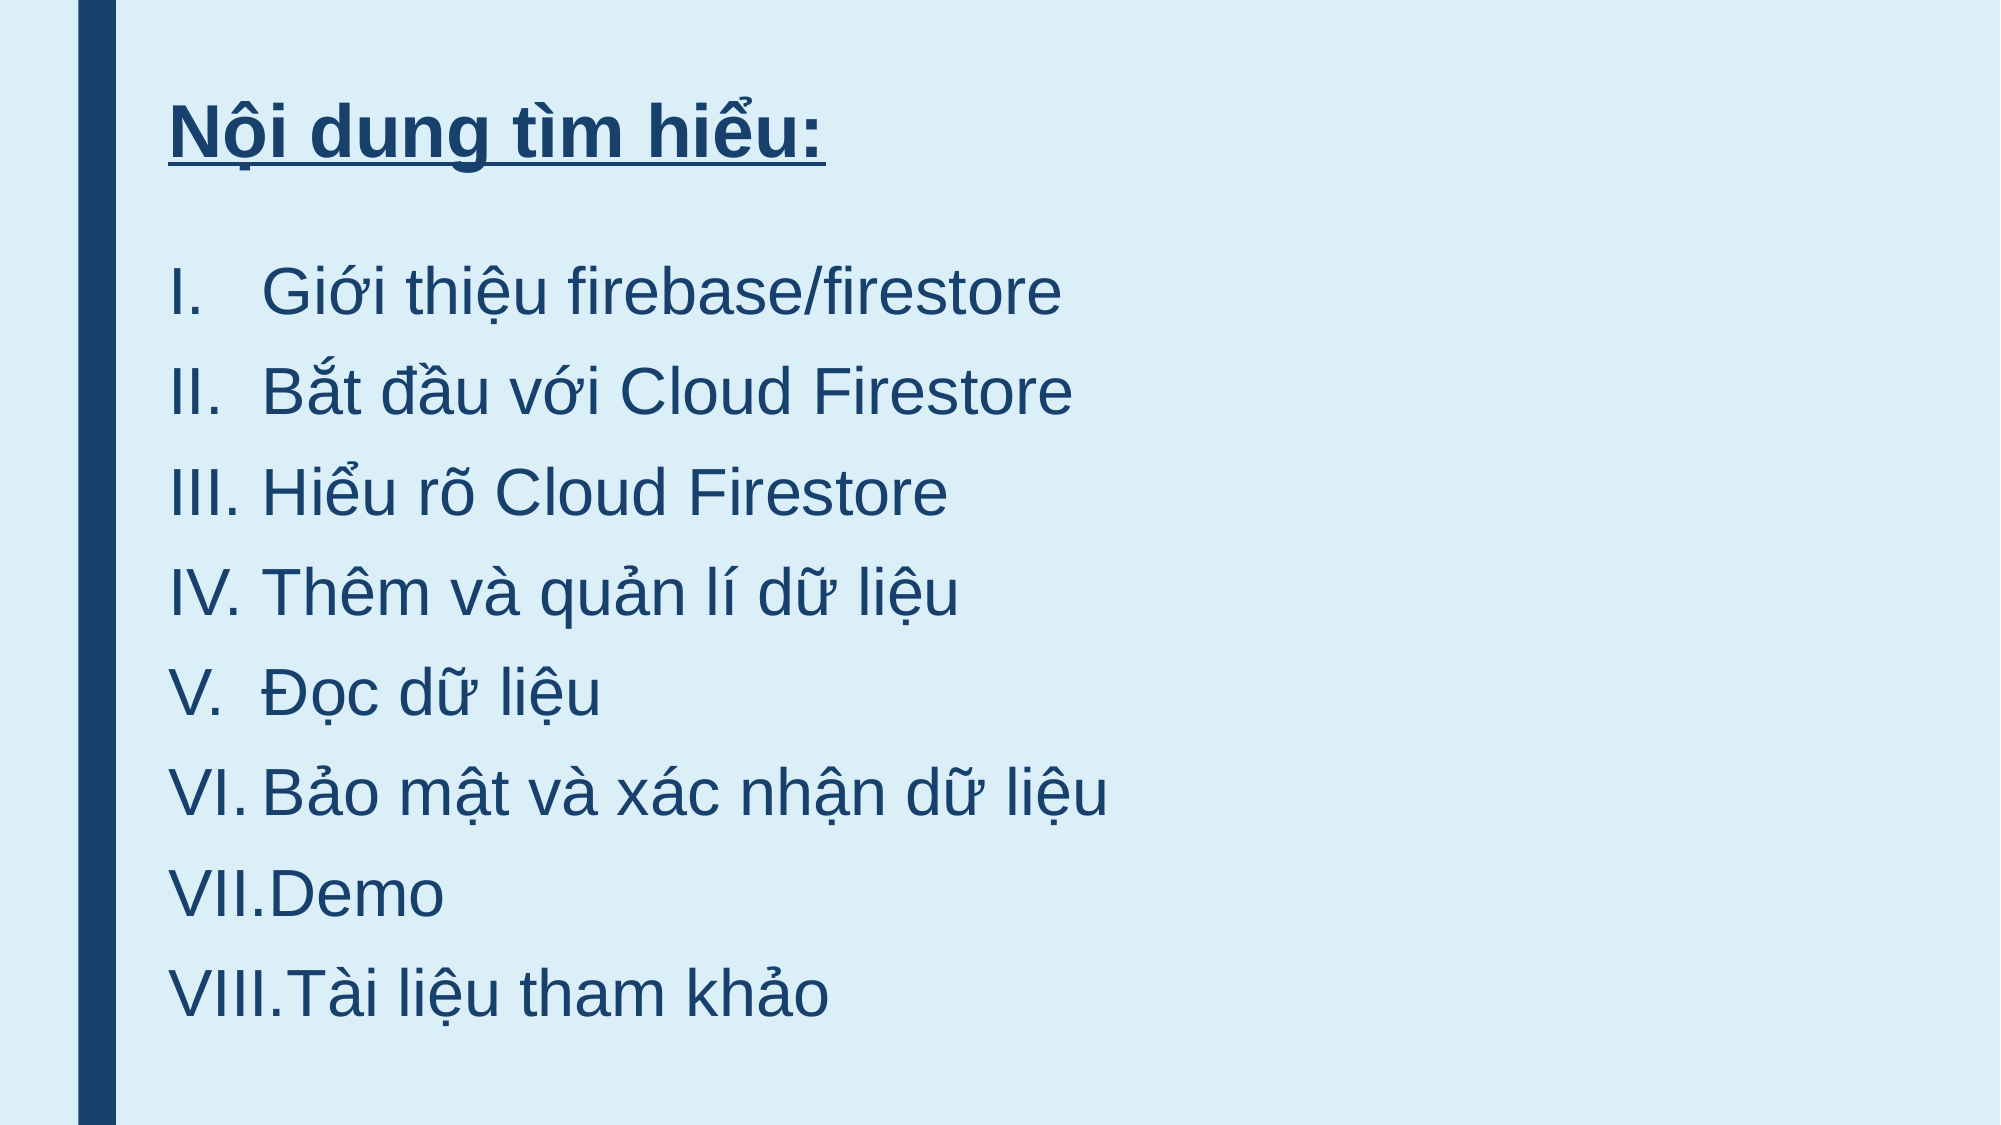

# Nội dung tìm hiểu:
Giới thiệu firebase/firestore
Bắt đầu với Cloud Firestore
Hiểu rõ Cloud Firestore
Thêm và quản lí dữ liệu
Đọc dữ liệu
Bảo mật và xác nhận dữ liệu
Demo
Tài liệu tham khảo